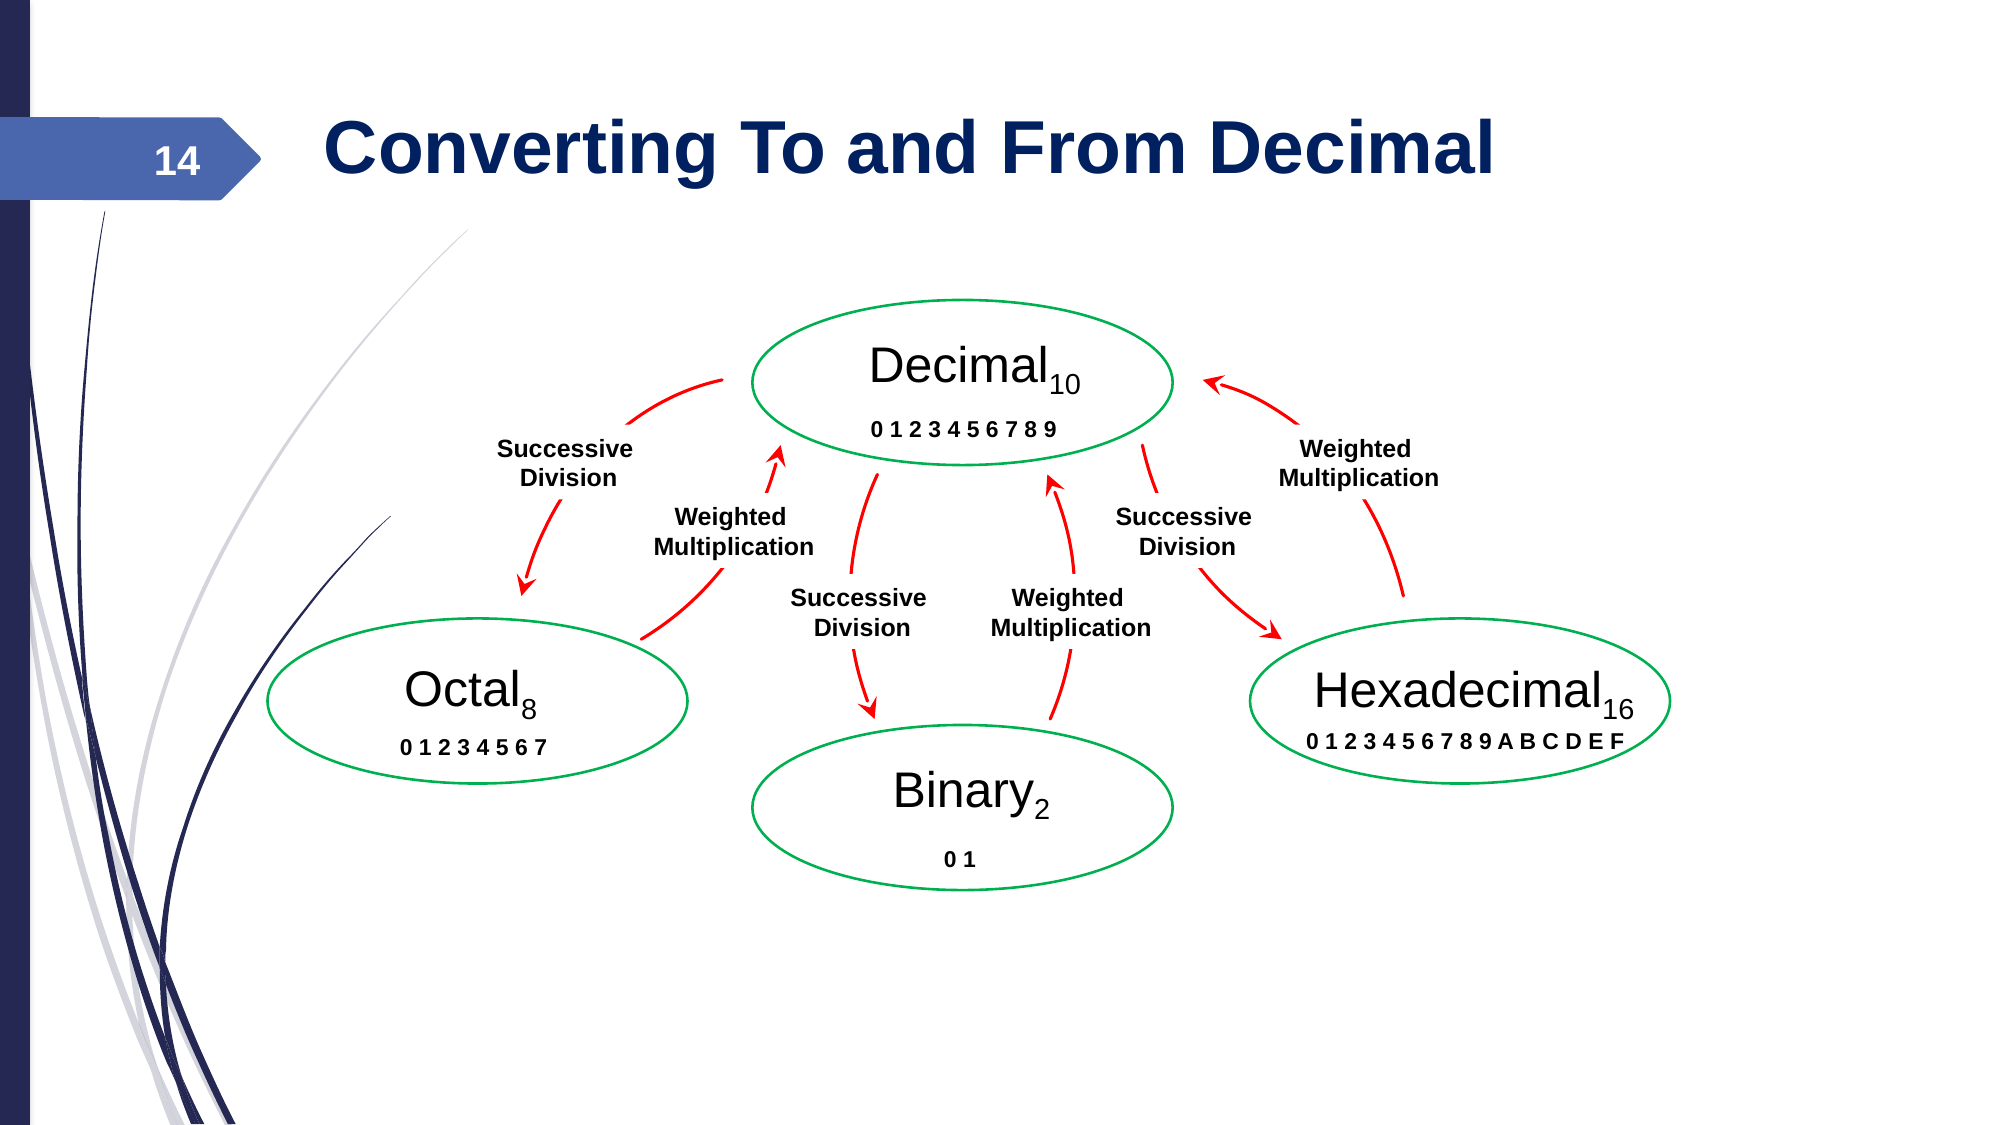

Successive
Division
Weighted
Multiplication

Octal8
0 1 2 3 4 5 6 7

Weighted
Multiplication
Successive
Division

 Hexadecimal16
0 1 2 3 4 5 6 7 8 9 A B C D E F
Converting To and From Decimal
14

Decimal10
0 1 2 3 4 5 6 7 8 9

Successive
Division
Weighted
Multiplication

Binary2
0 1